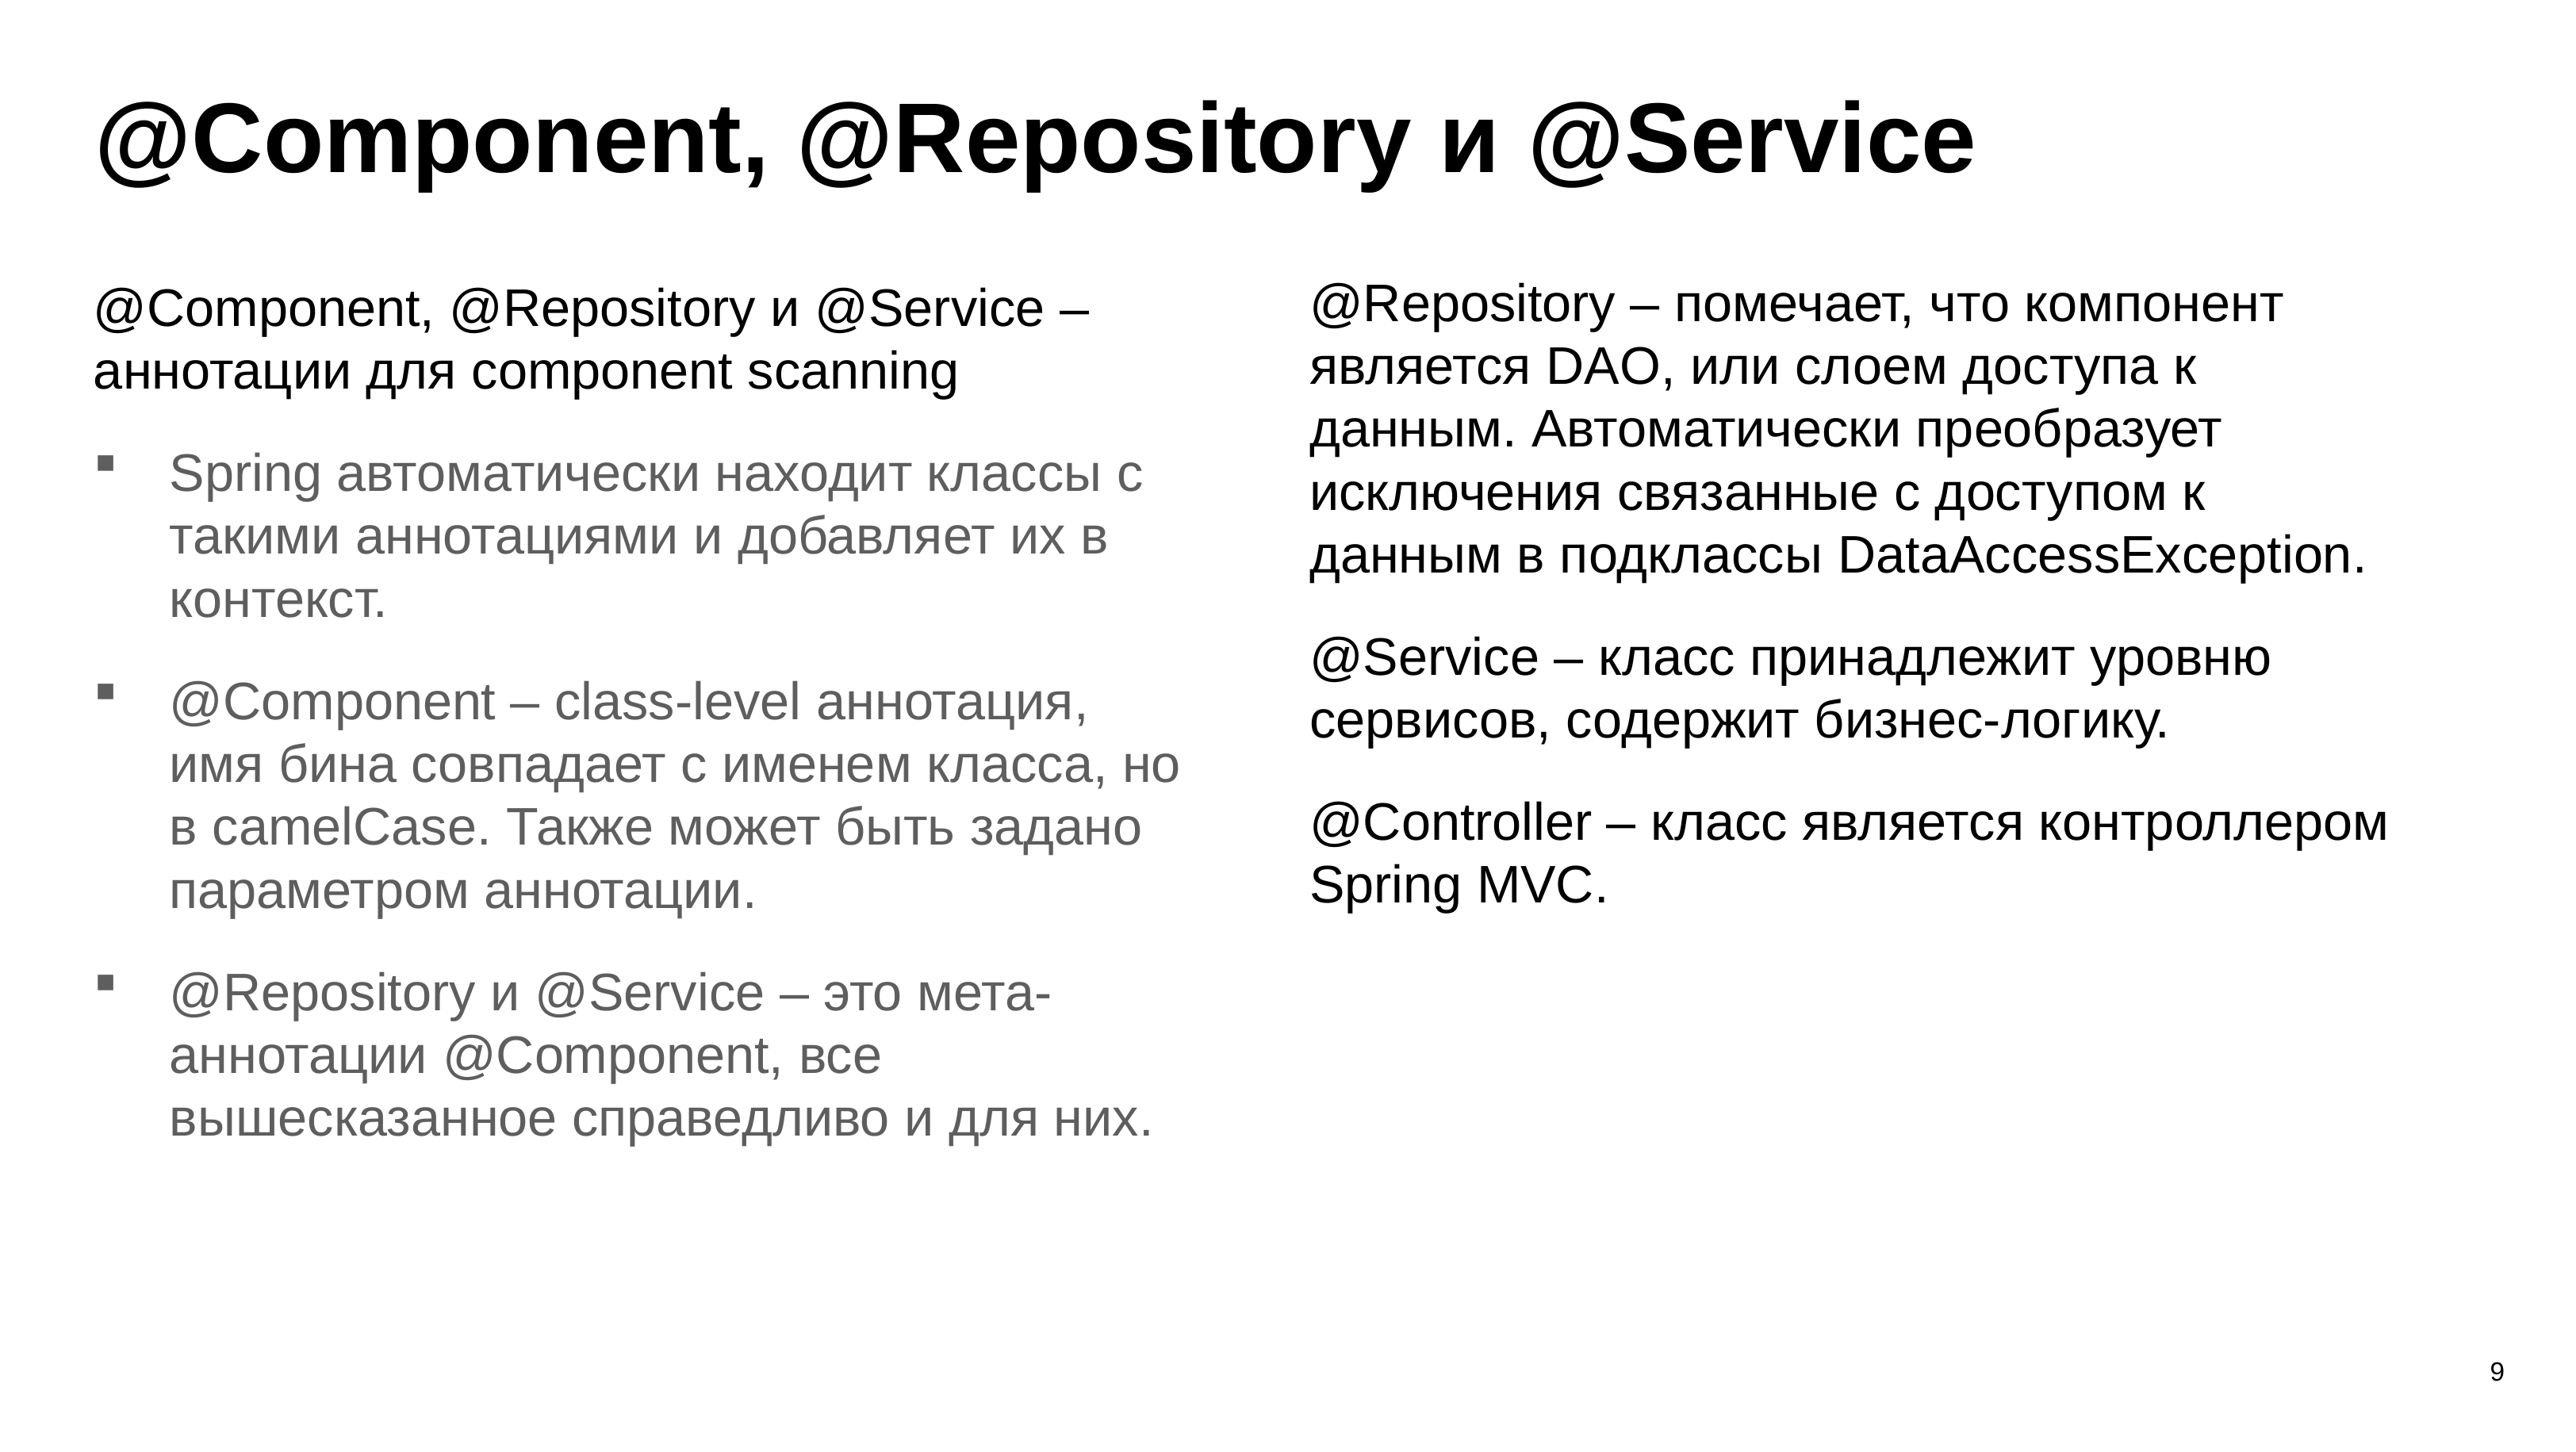

@Component, @Repository и @Service
@Repository – помечает, что компонент является DAO, или слоем доступа к данным. Автоматически преобразует исключения связанные с доступом к данным в подклассы DataAccessException.
@Service – класс принадлежит уровню сервисов, содержит бизнес-логику.
@Controller – класс является контроллером Spring MVC.
@Component, @Repository и @Service – аннотации для component scanning
Spring автоматически находит классы с такими аннотациями и добавляет их в контекст.
@Component – class-level аннотация, имя бина совпадает с именем класса, но в camelCase. Также может быть задано параметром аннотации.
@Repository и @Service – это мета-аннотации @Component, все вышесказанное справедливо и для них.
9